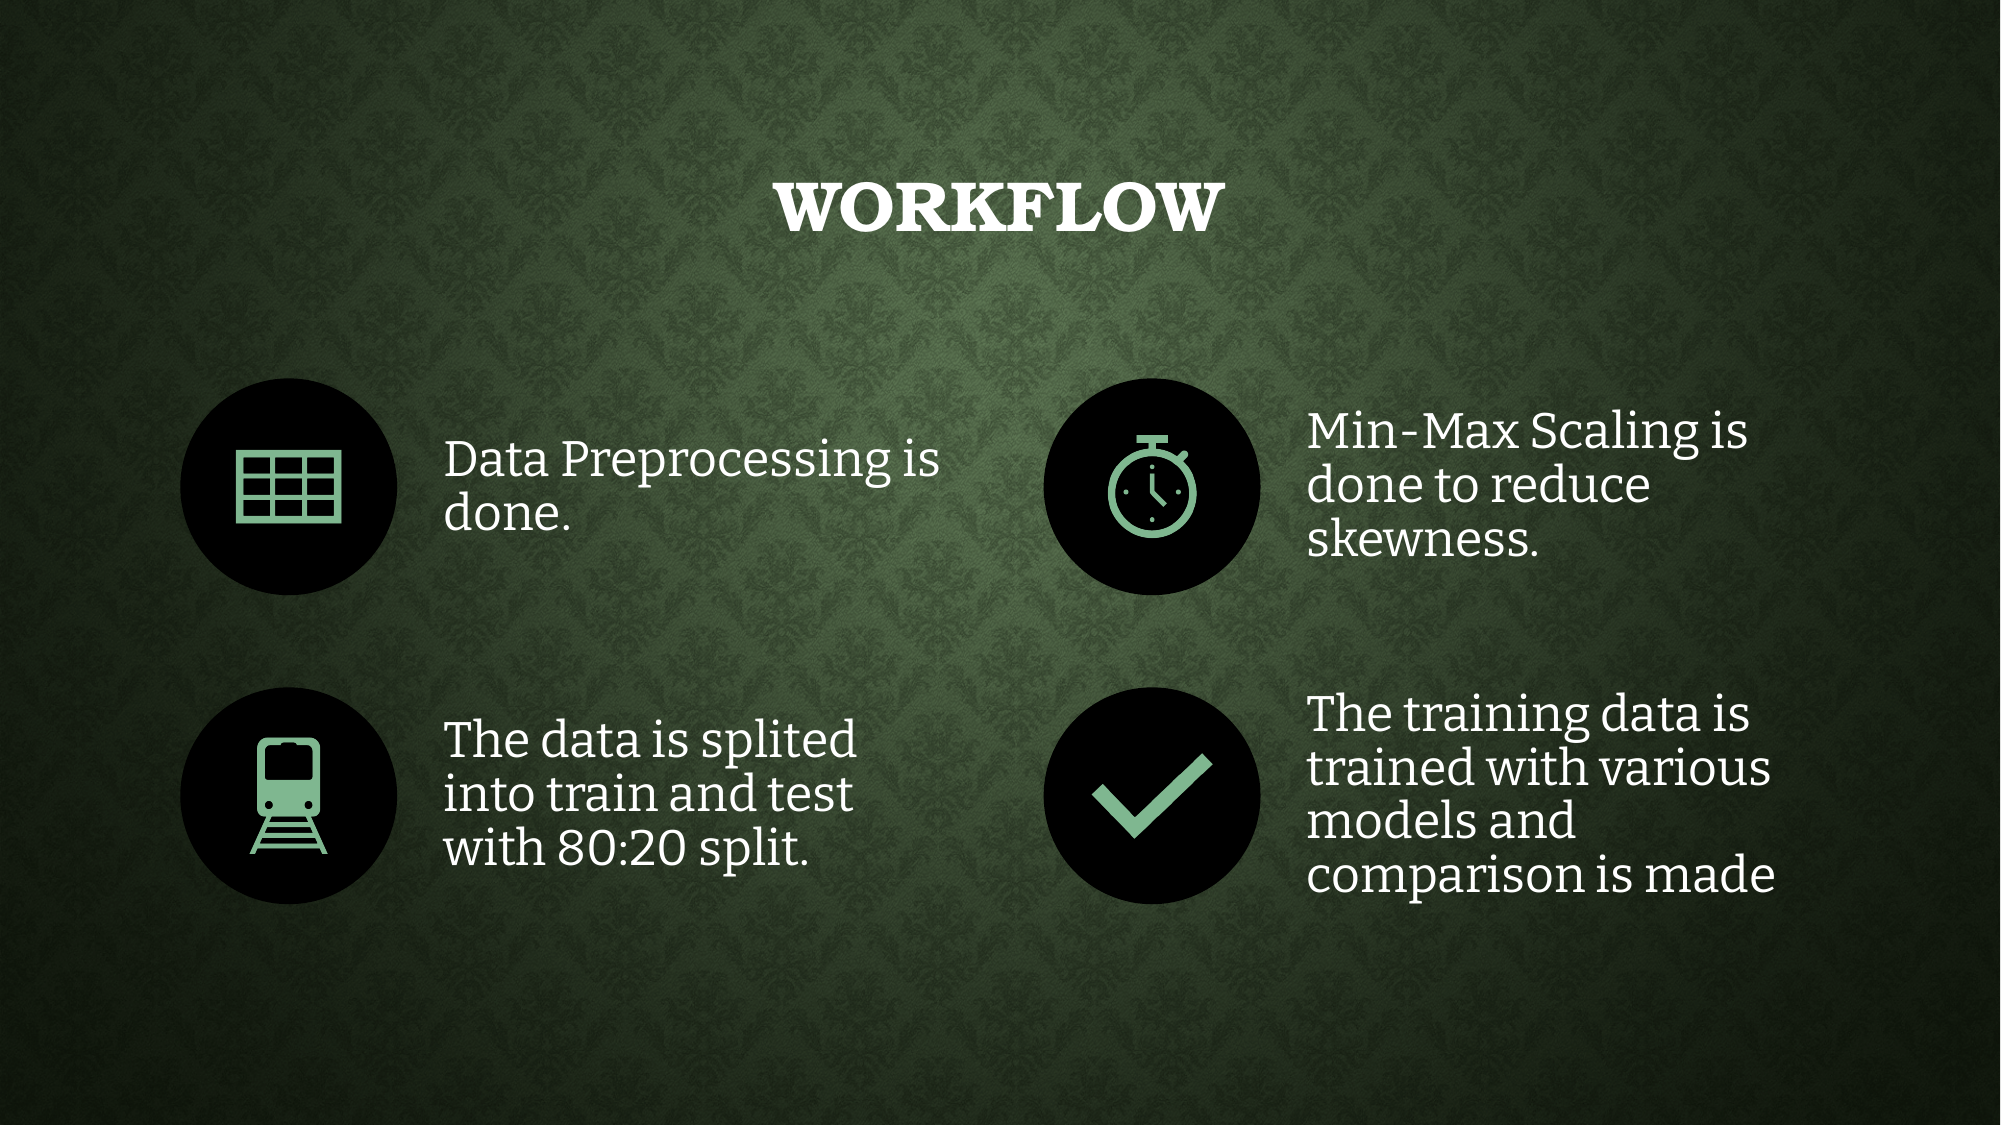

# WORKFLOW
Data Preprocessing is done.
Min-Max Scaling is done to reduce skewness.
The data is splited into train and test with 80:20 split.
The training data is trained with various models and comparison is made